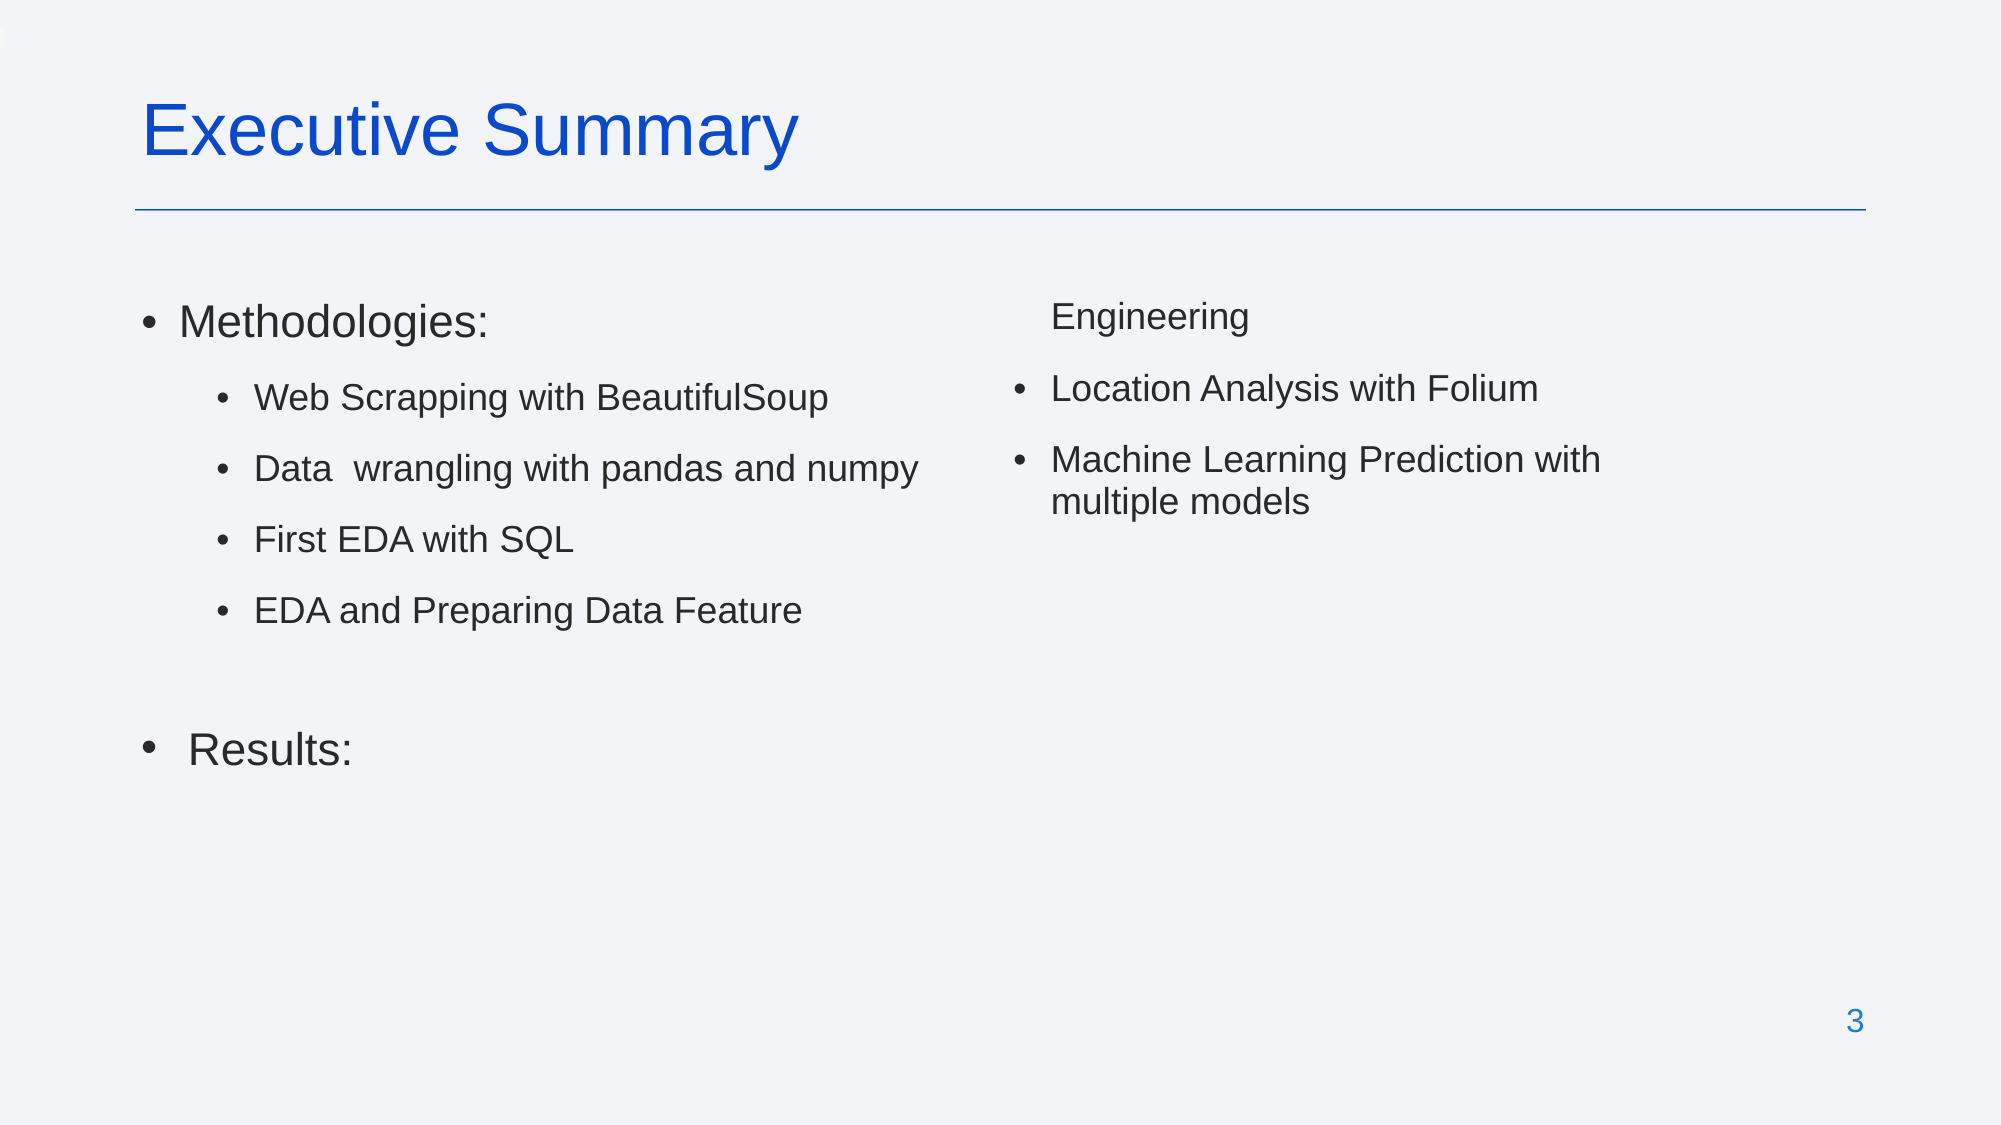

Executive Summary
Methodologies:
Web Scrapping with BeautifulSoup
Data  wrangling with pandas and numpy
First EDA with SQL
EDA and Preparing Data Feature Engineering
Location Analysis with Folium
Machine Learning Prediction with multiple models
Results:

3